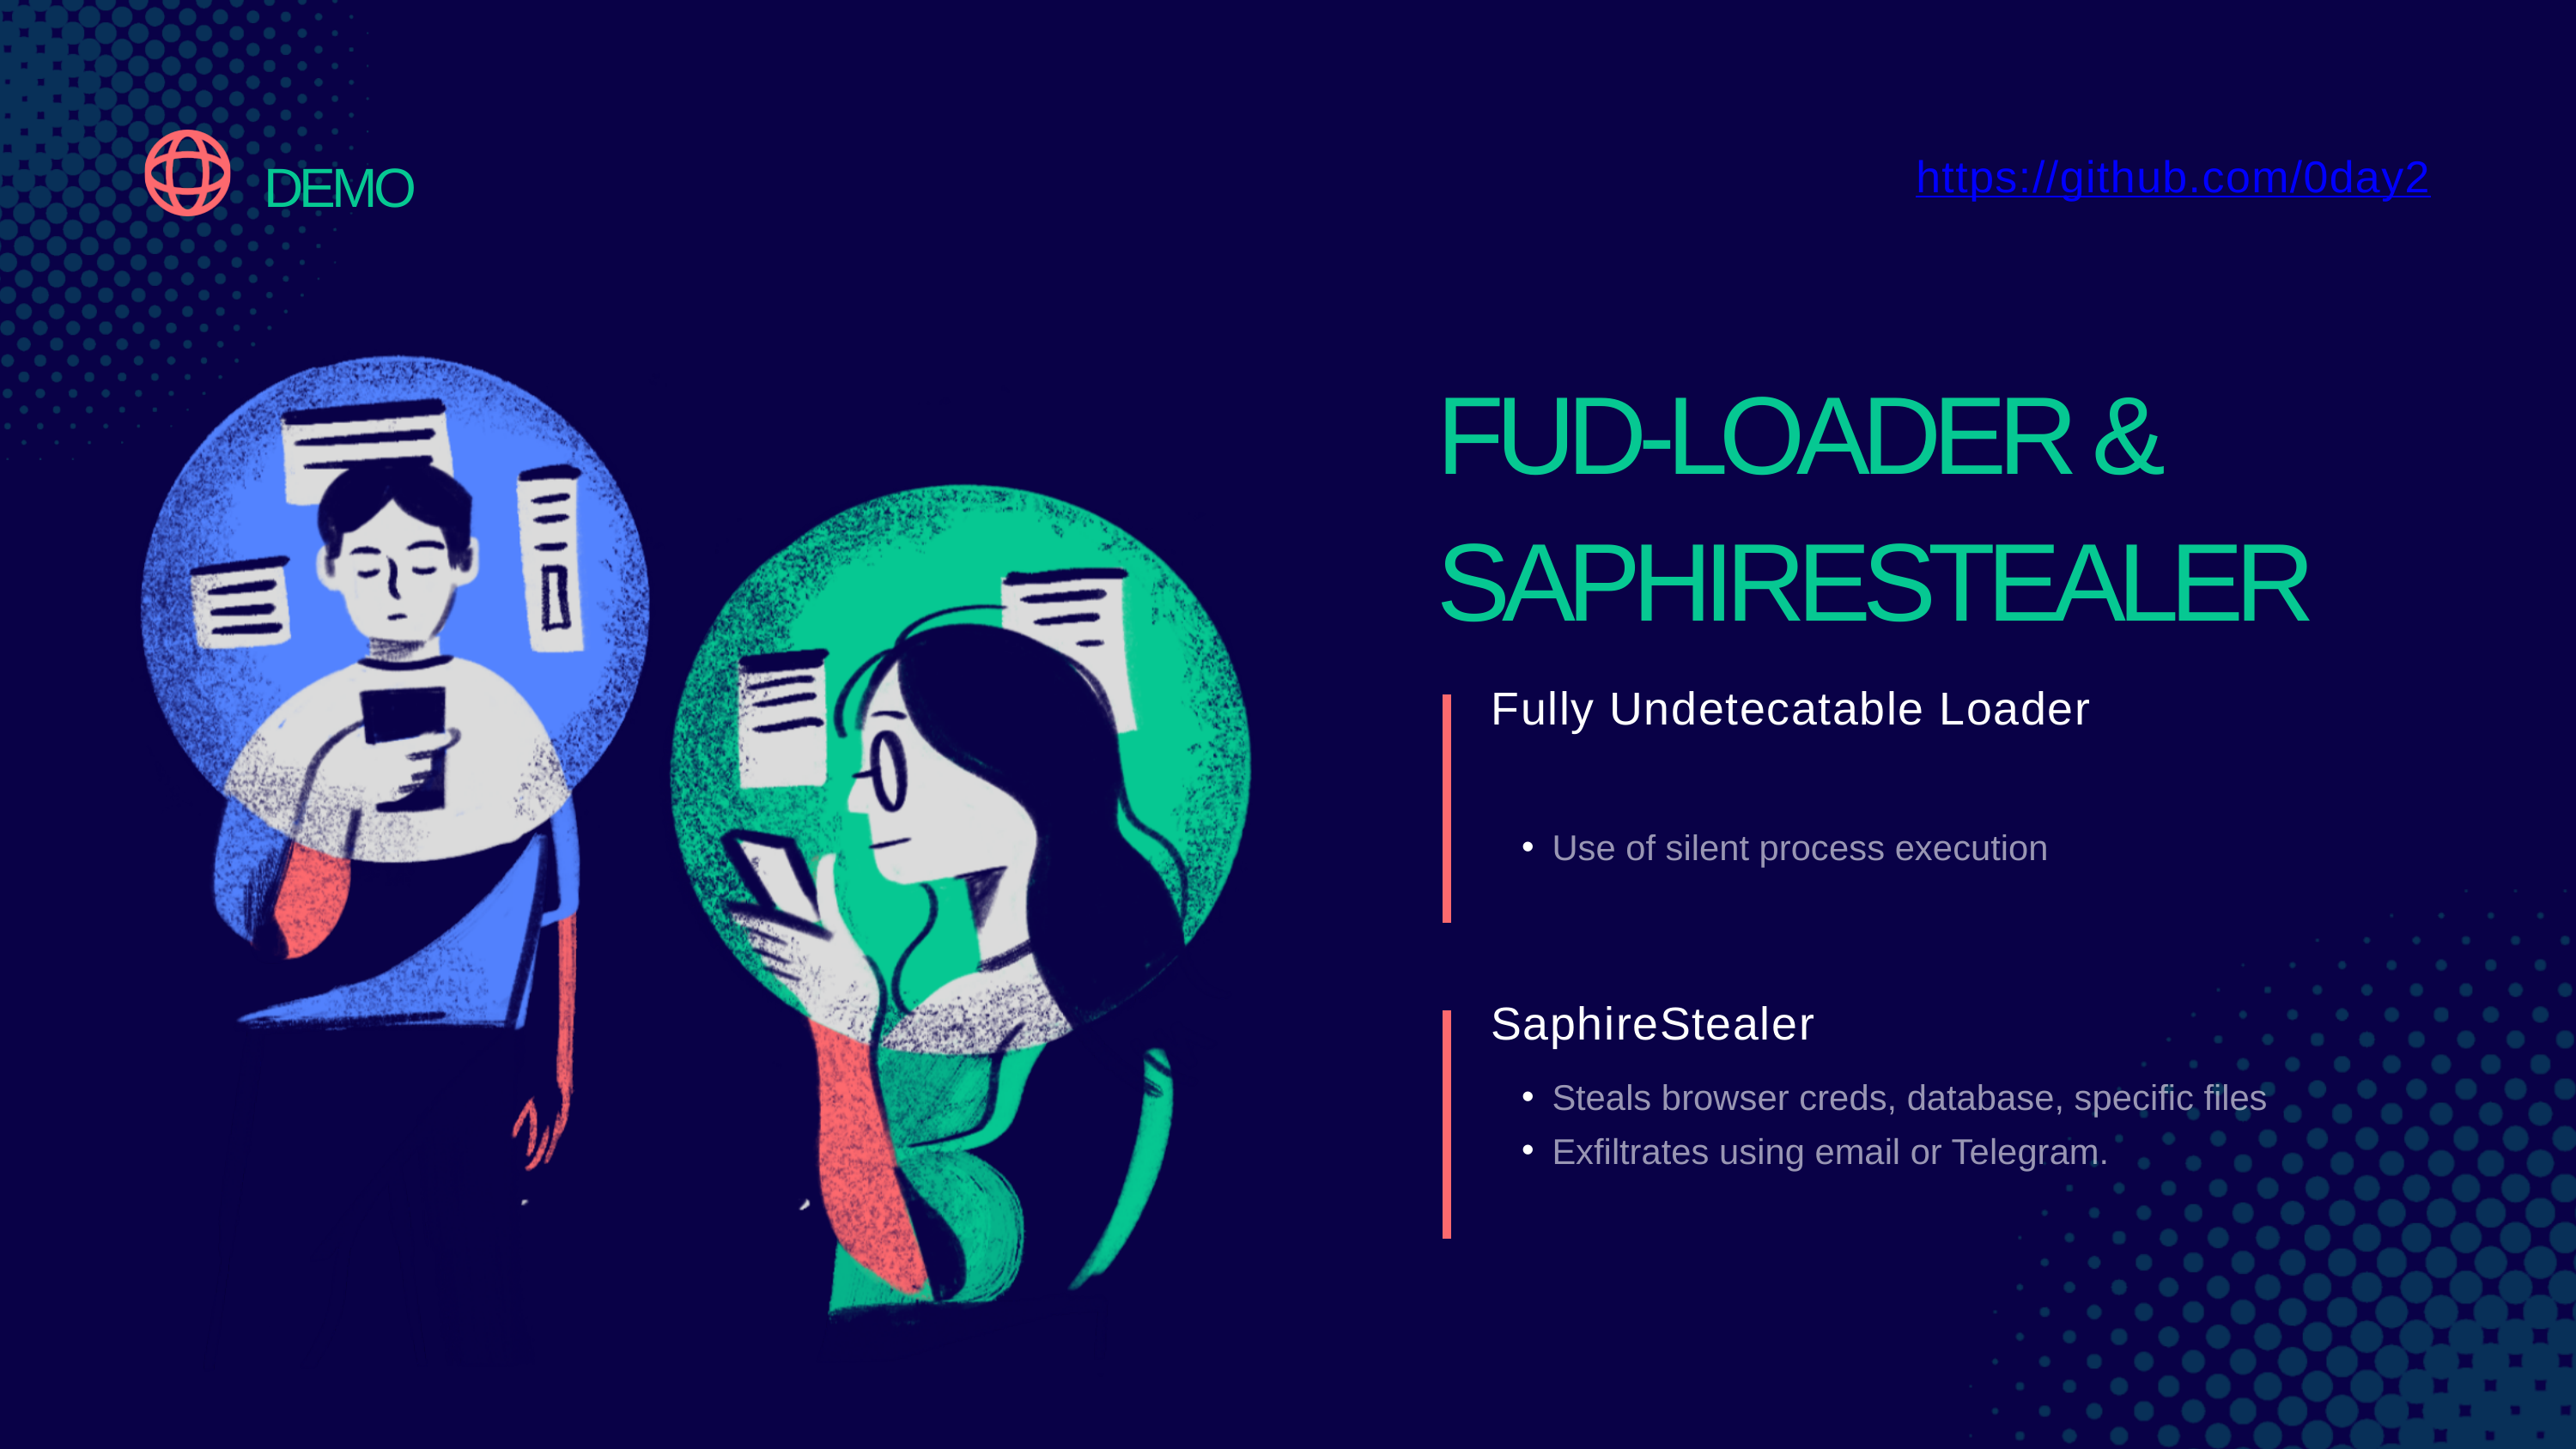

https://github.com/0day2
DEMO

FUD-LOADER & SAPHIRESTEALER
Fully Undetecatable Loader

Use of silent process execution

SaphireStealer

Steals browser creds, database, specific files
Exfiltrates using email or Telegram.